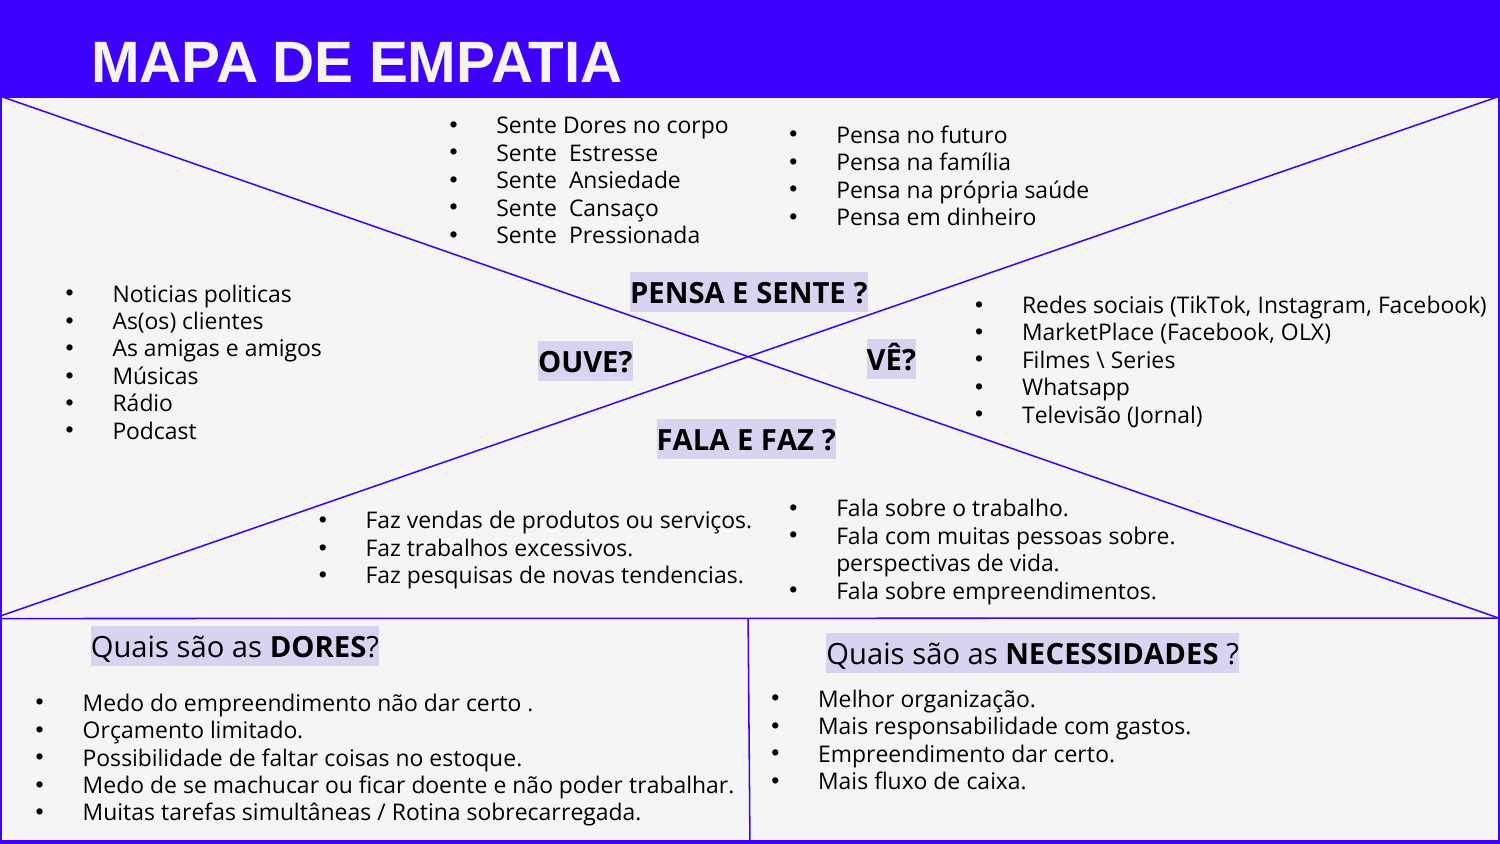

# MAPA DE EMPATIA

Sente Dores no corpo
Sente  Estresse
Sente  Ansiedade
Sente  Cansaço
Sente  Pressionada
Pensa no futuro
Pensa na família
Pensa na própria saúde
Pensa em dinheiro
PENSA E SENTE ?
Noticias politicas
As(os) clientes
As amigas e amigos
Músicas
Rádio
Podcast
Redes sociais (TikTok, Instagram, Facebook)
MarketPlace (Facebook, OLX)
Filmes \ Series
Whatsapp
Televisão (Jornal)
VÊ?
OUVE?
FALA E FAZ ?
Fala sobre o trabalho.
Fala com muitas pessoas sobre. perspectivas de vida.
Fala sobre empreendimentos.
Faz vendas de produtos ou serviços.
Faz trabalhos excessivos.
Faz pesquisas de novas tendencias.
Quais são as DORES?
Quais são as NECESSIDADES ?
Melhor organização.
Mais responsabilidade com gastos.
Empreendimento dar certo.
Mais fluxo de caixa.
Medo do empreendimento não dar certo .
Orçamento limitado.
Possibilidade de faltar coisas no estoque.
Medo de se machucar ou ficar doente e não poder trabalhar.
Muitas tarefas simultâneas / Rotina sobrecarregada.